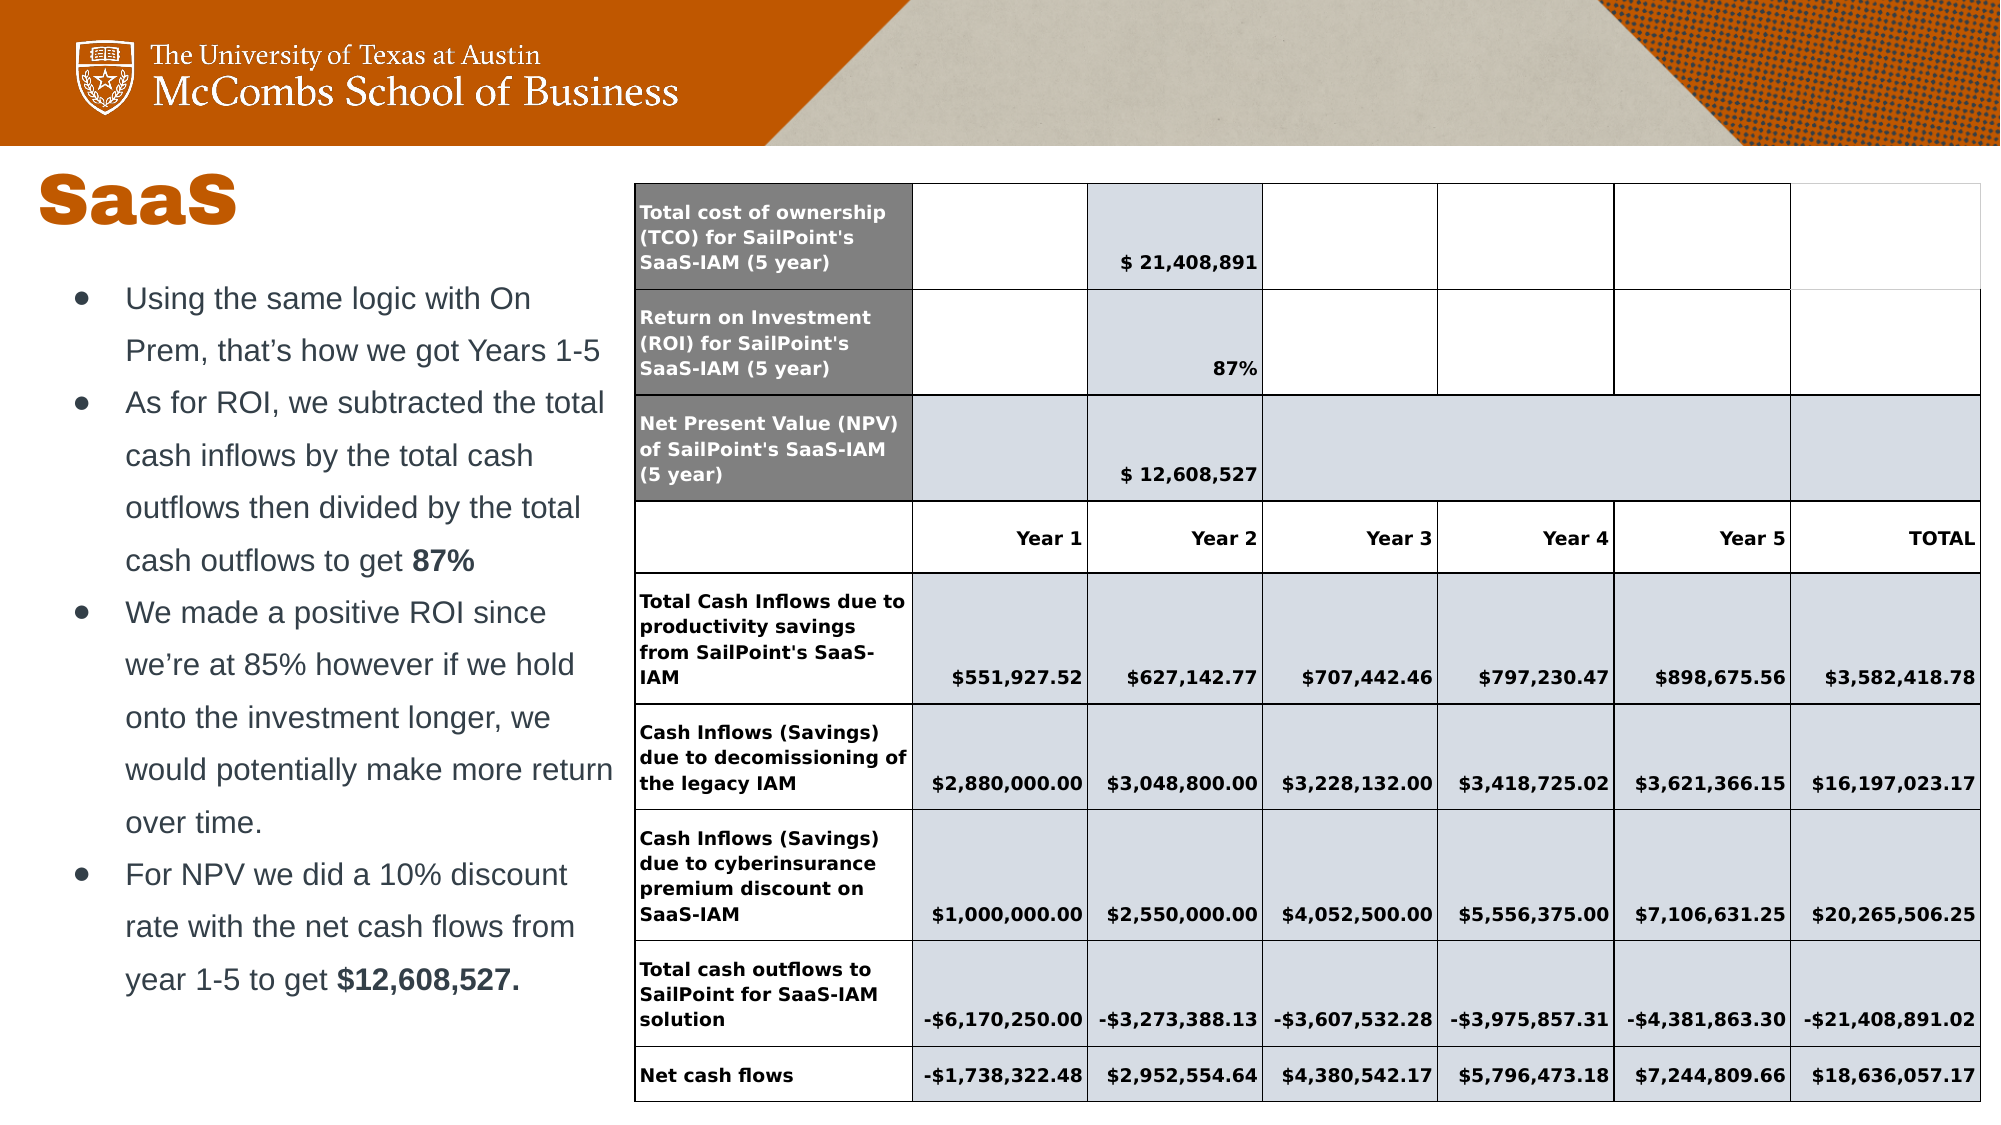

# SaaS
| Total cost of ownership (TCO) for SailPoint's SaaS-IAM (5 year) |  | $ 21,408,891 |  |  |  |  |
| --- | --- | --- | --- | --- | --- | --- |
| Return on Investment (ROI) for SailPoint's SaaS-IAM (5 year) |  | 87% |  |  |  |  |
| Net Present Value (NPV) of SailPoint's SaaS-IAM (5 year) |  | $ 12,608,527 |  |  |  |  |
|  | Year 1 | Year 2 | Year 3 | Year 4 | Year 5 | TOTAL |
| Total Cash Inflows due to productivity savings from SailPoint's SaaS-IAM | $551,927.52 | $627,142.77 | $707,442.46 | $797,230.47 | $898,675.56 | $3,582,418.78 |
| Cash Inflows (Savings) due to decomissioning of the legacy IAM | $2,880,000.00 | $3,048,800.00 | $3,228,132.00 | $3,418,725.02 | $3,621,366.15 | $16,197,023.17 |
| Cash Inflows (Savings) due to cyberinsurance premium discount on SaaS-IAM | $1,000,000.00 | $2,550,000.00 | $4,052,500.00 | $5,556,375.00 | $7,106,631.25 | $20,265,506.25 |
| Total cash outflows to SailPoint for SaaS-IAM solution | -$6,170,250.00 | -$3,273,388.13 | -$3,607,532.28 | -$3,975,857.31 | -$4,381,863.30 | -$21,408,891.02 |
| Net cash flows | -$1,738,322.48 | $2,952,554.64 | $4,380,542.17 | $5,796,473.18 | $7,244,809.66 | $18,636,057.17 |
Using the same logic with On Prem, that’s how we got Years 1-5
As for ROI, we subtracted the total cash inflows by the total cash outflows then divided by the total cash outflows to get 87%
We made a positive ROI since we’re at 85% however if we hold onto the investment longer, we would potentially make more return over time.
For NPV we did a 10% discount rate with the net cash flows from year 1-5 to get $12,608,527.